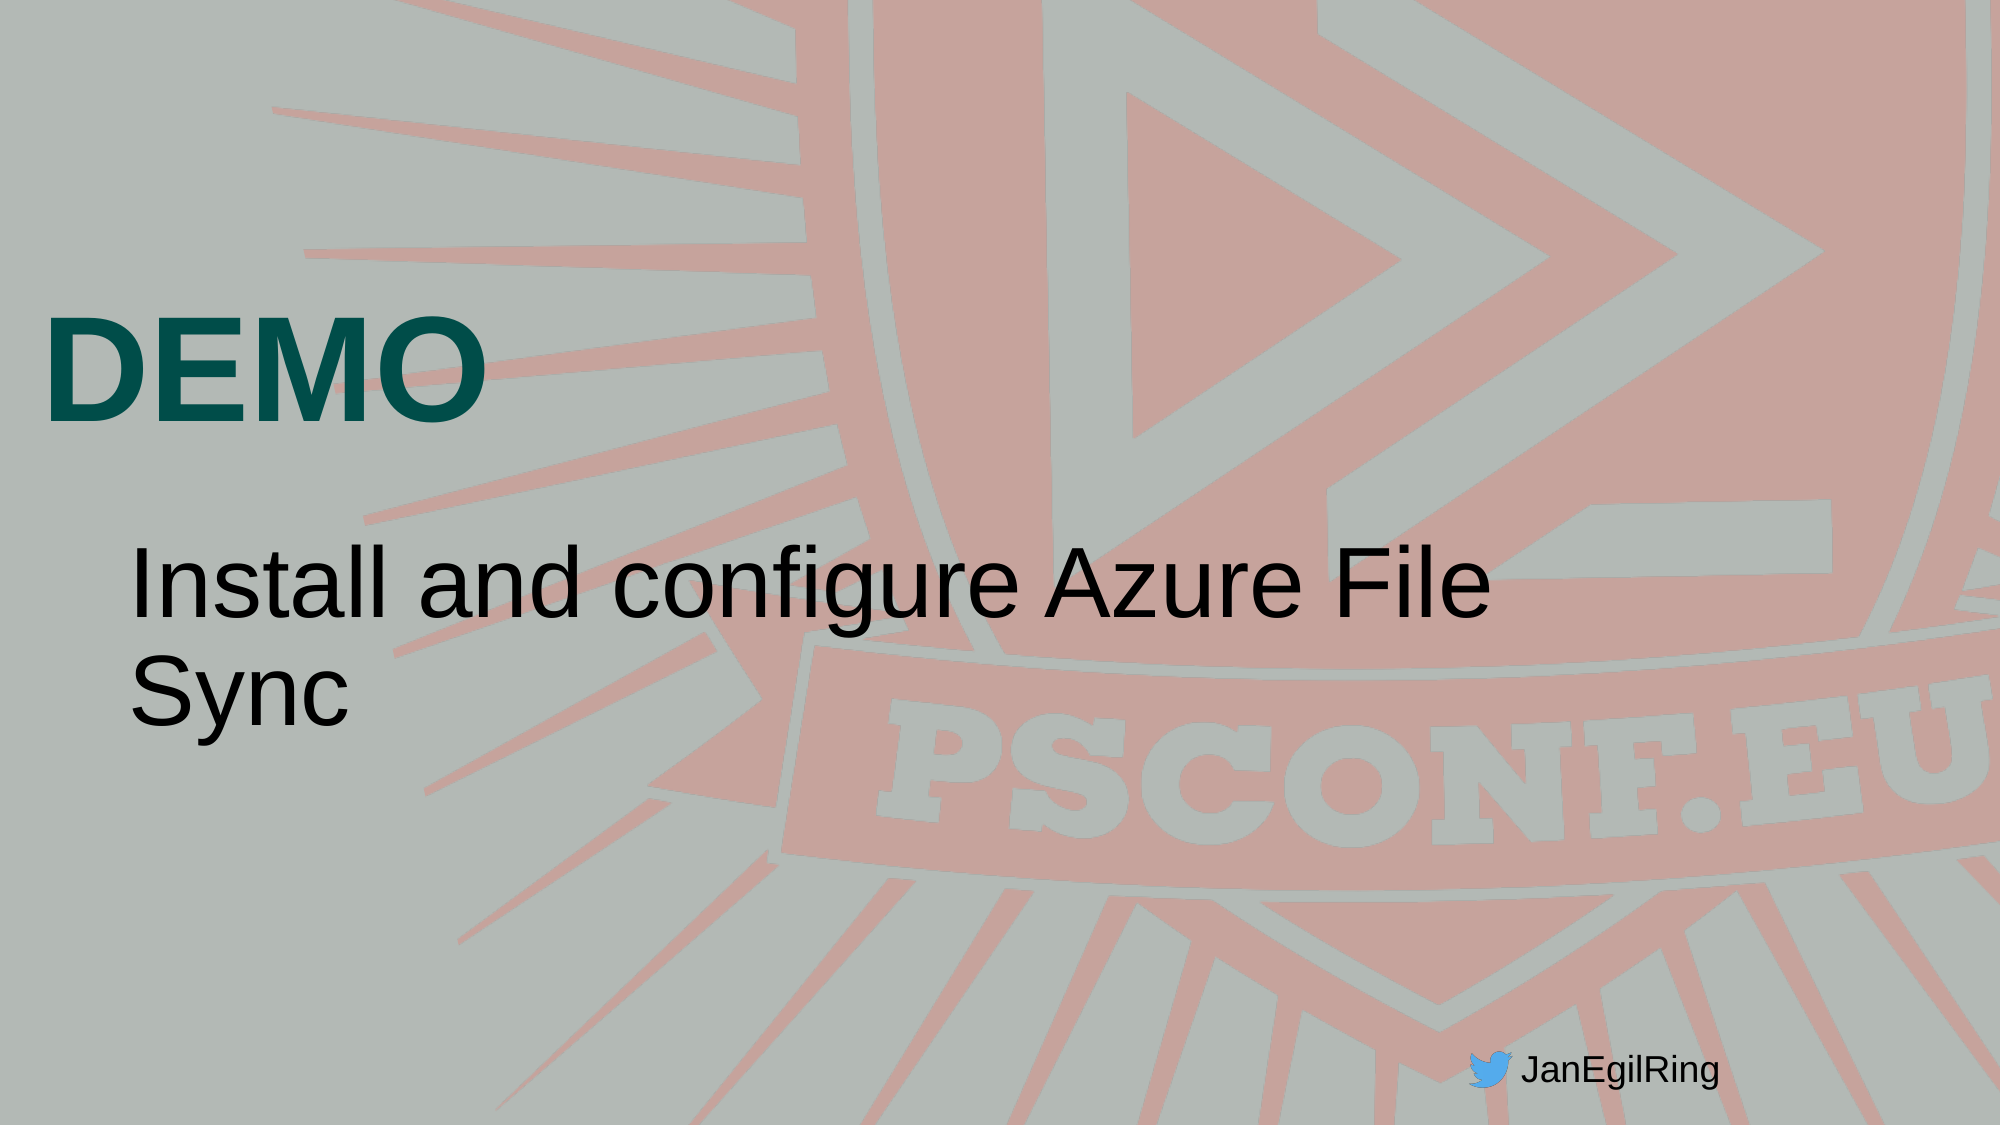

Install and configure Azure File Sync
JanEgilRing